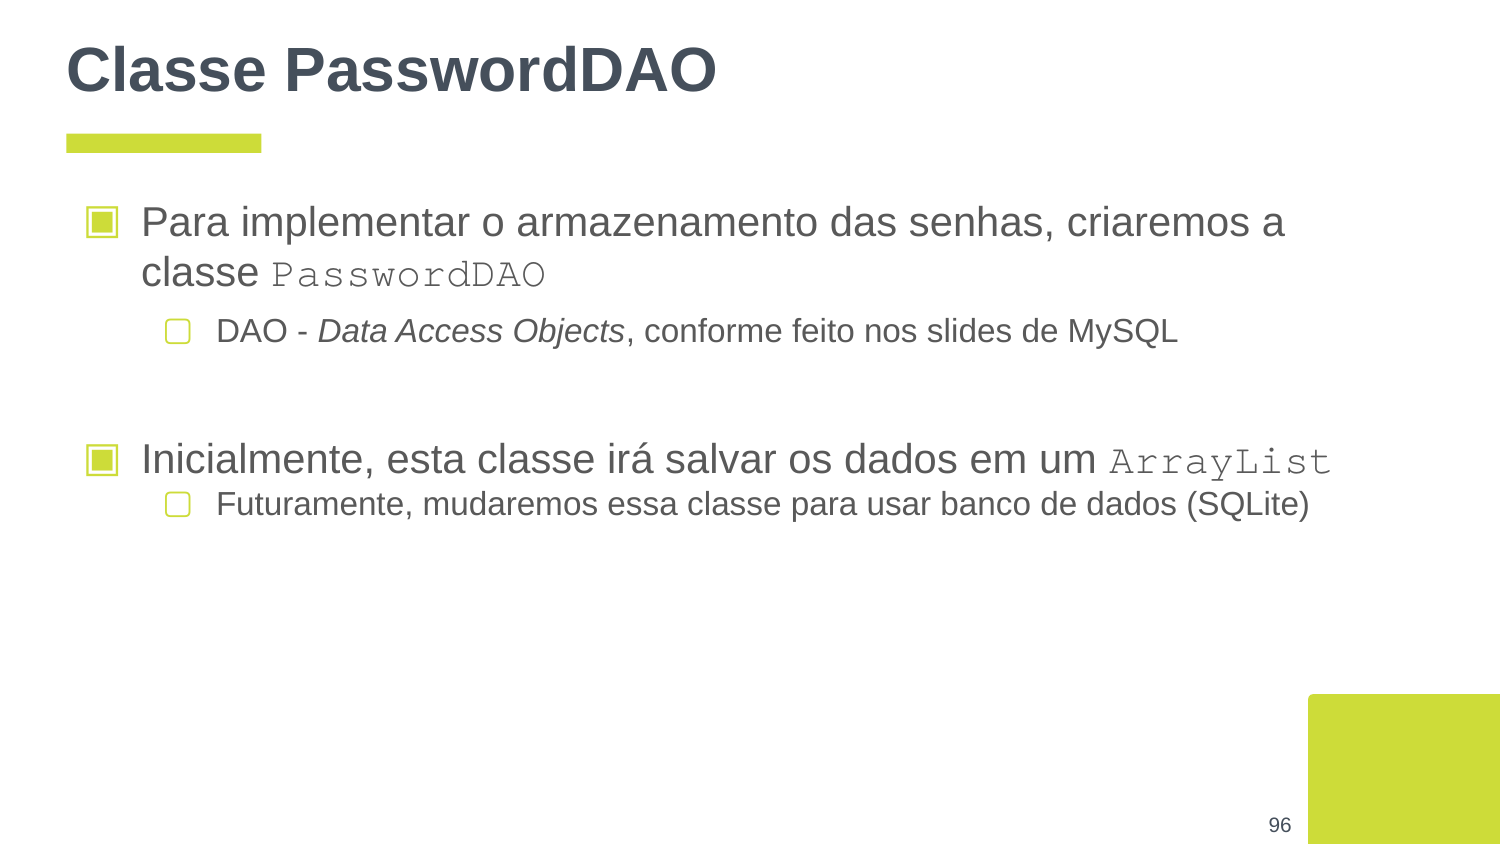

# Classe PasswordDAO
Para implementar o armazenamento das senhas, criaremos a classe PasswordDAO
DAO - Data Access Objects, conforme feito nos slides de MySQL
Inicialmente, esta classe irá salvar os dados em um ArrayList
Futuramente, mudaremos essa classe para usar banco de dados (SQLite)
96